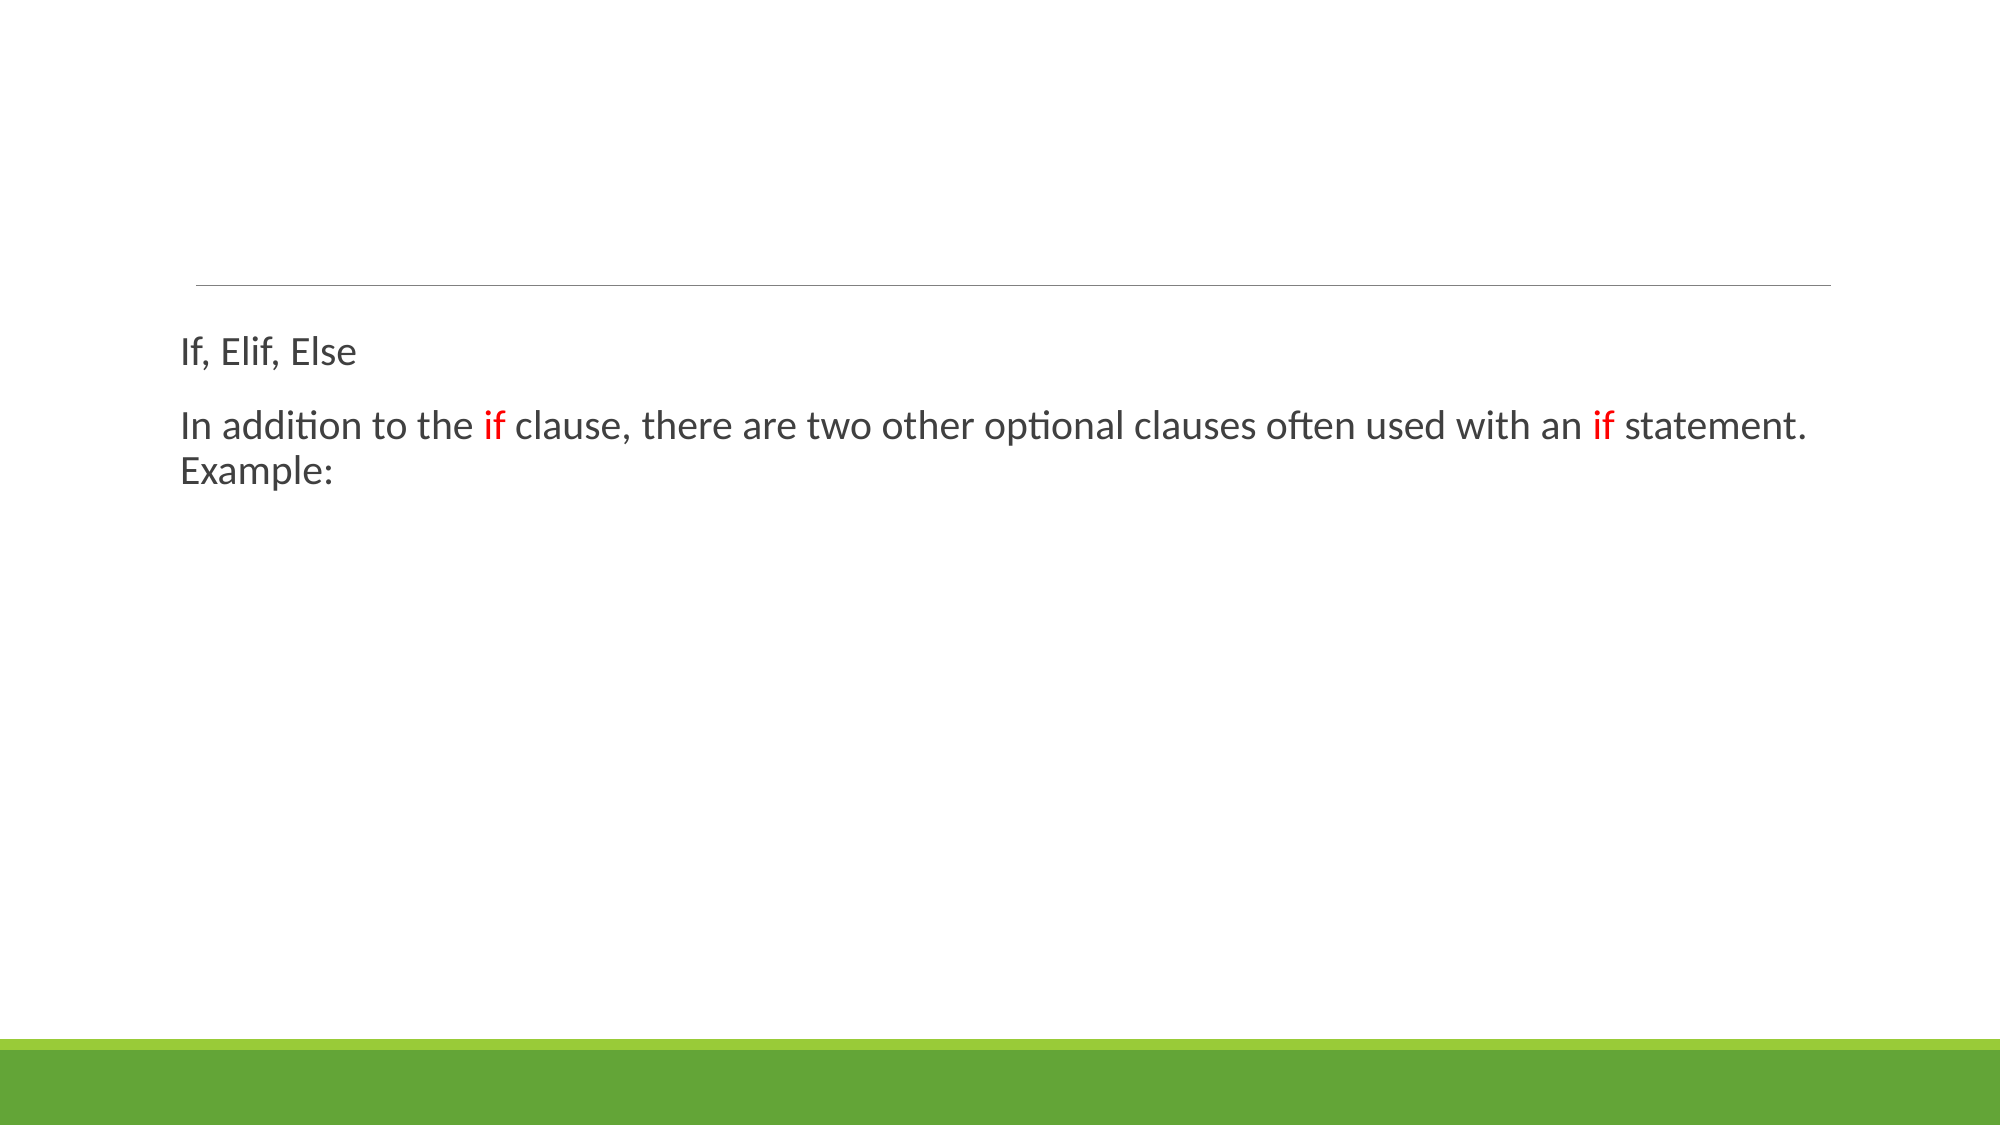

If, Elif, Else
In addition to the if clause, there are two other optional clauses often used with an if statement. Example: